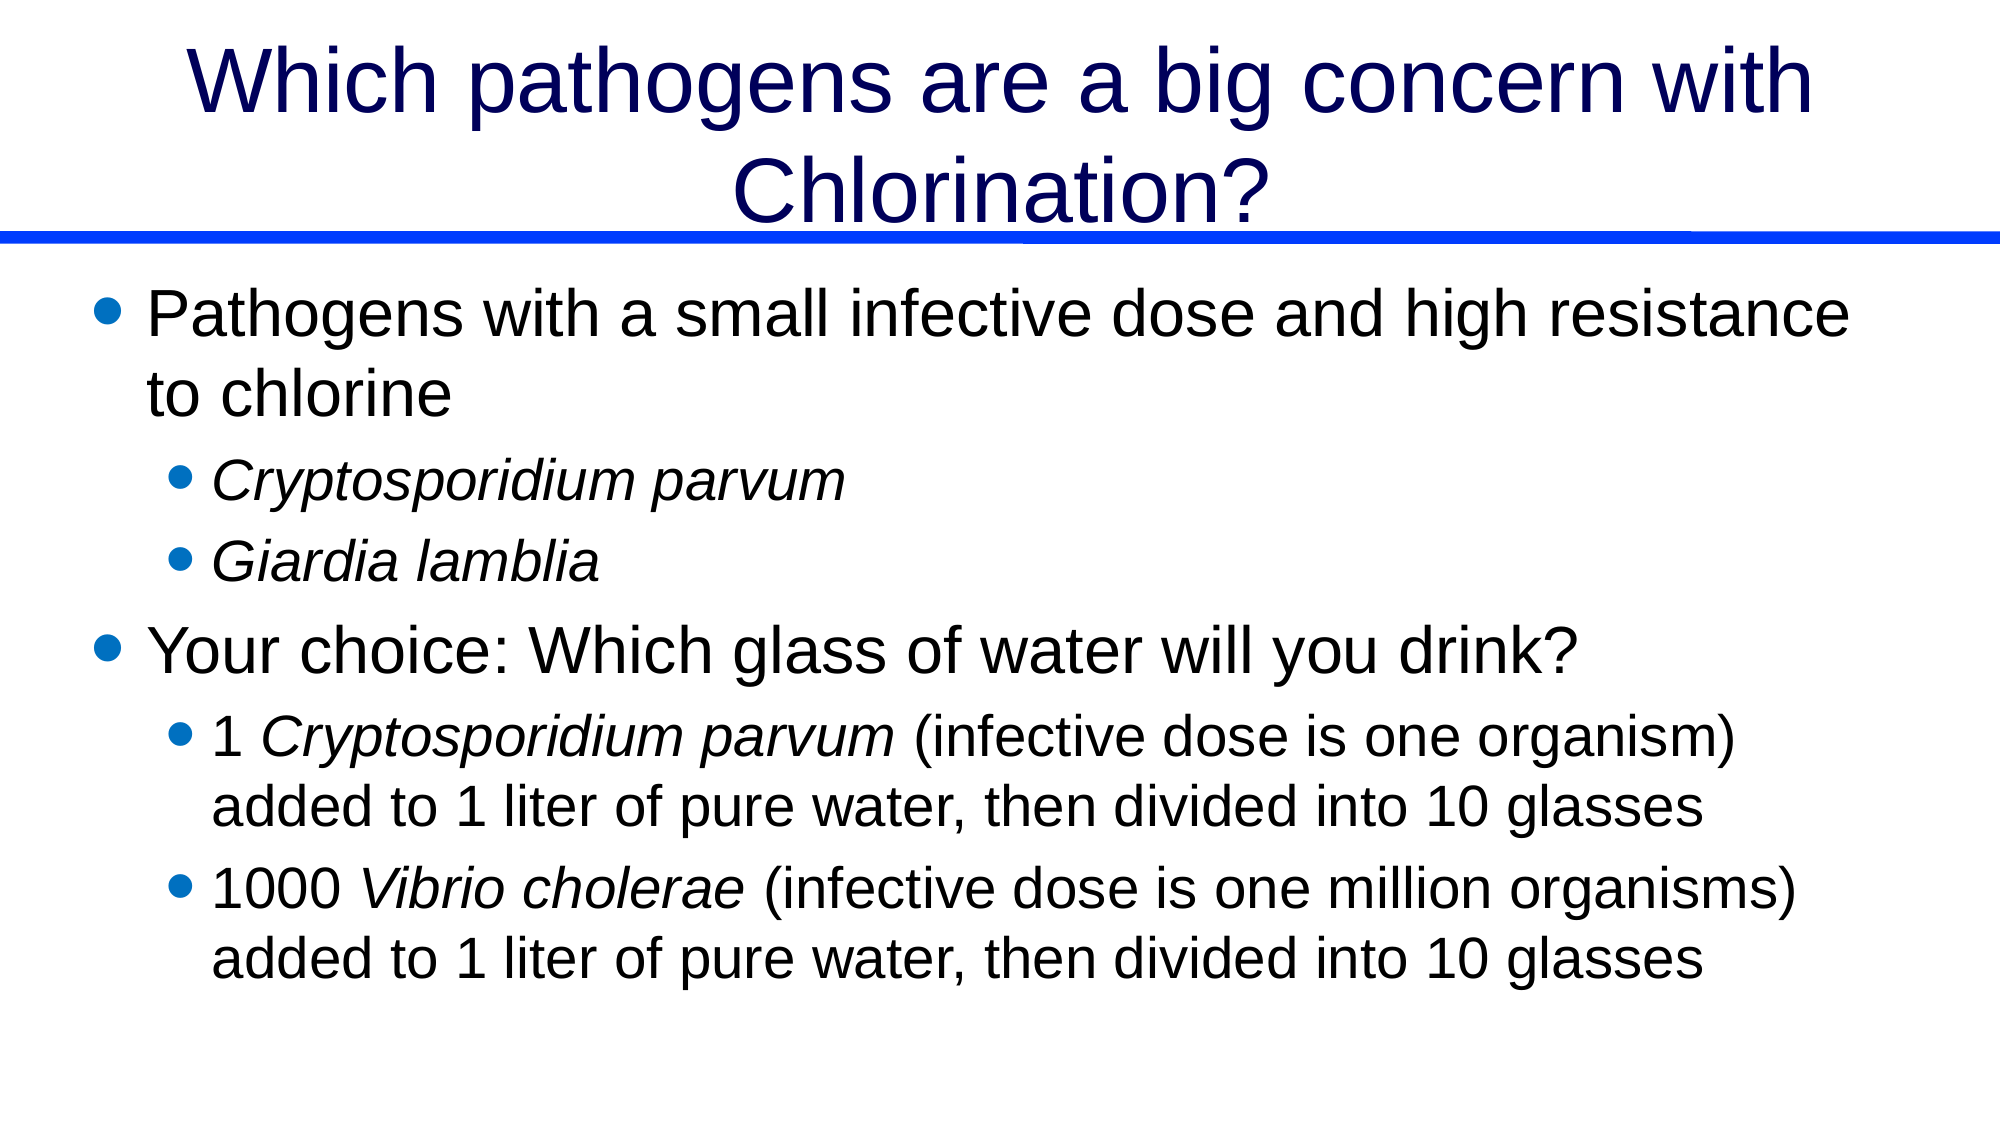

# Which pathogens are a big concern with Chlorination?
Pathogens with a small infective dose and high resistance to chlorine
Cryptosporidium parvum
Giardia lamblia
Your choice: Which glass of water will you drink?
1 Cryptosporidium parvum (infective dose is one organism) added to 1 liter of pure water, then divided into 10 glasses
1000 Vibrio cholerae (infective dose is one million organisms) added to 1 liter of pure water, then divided into 10 glasses